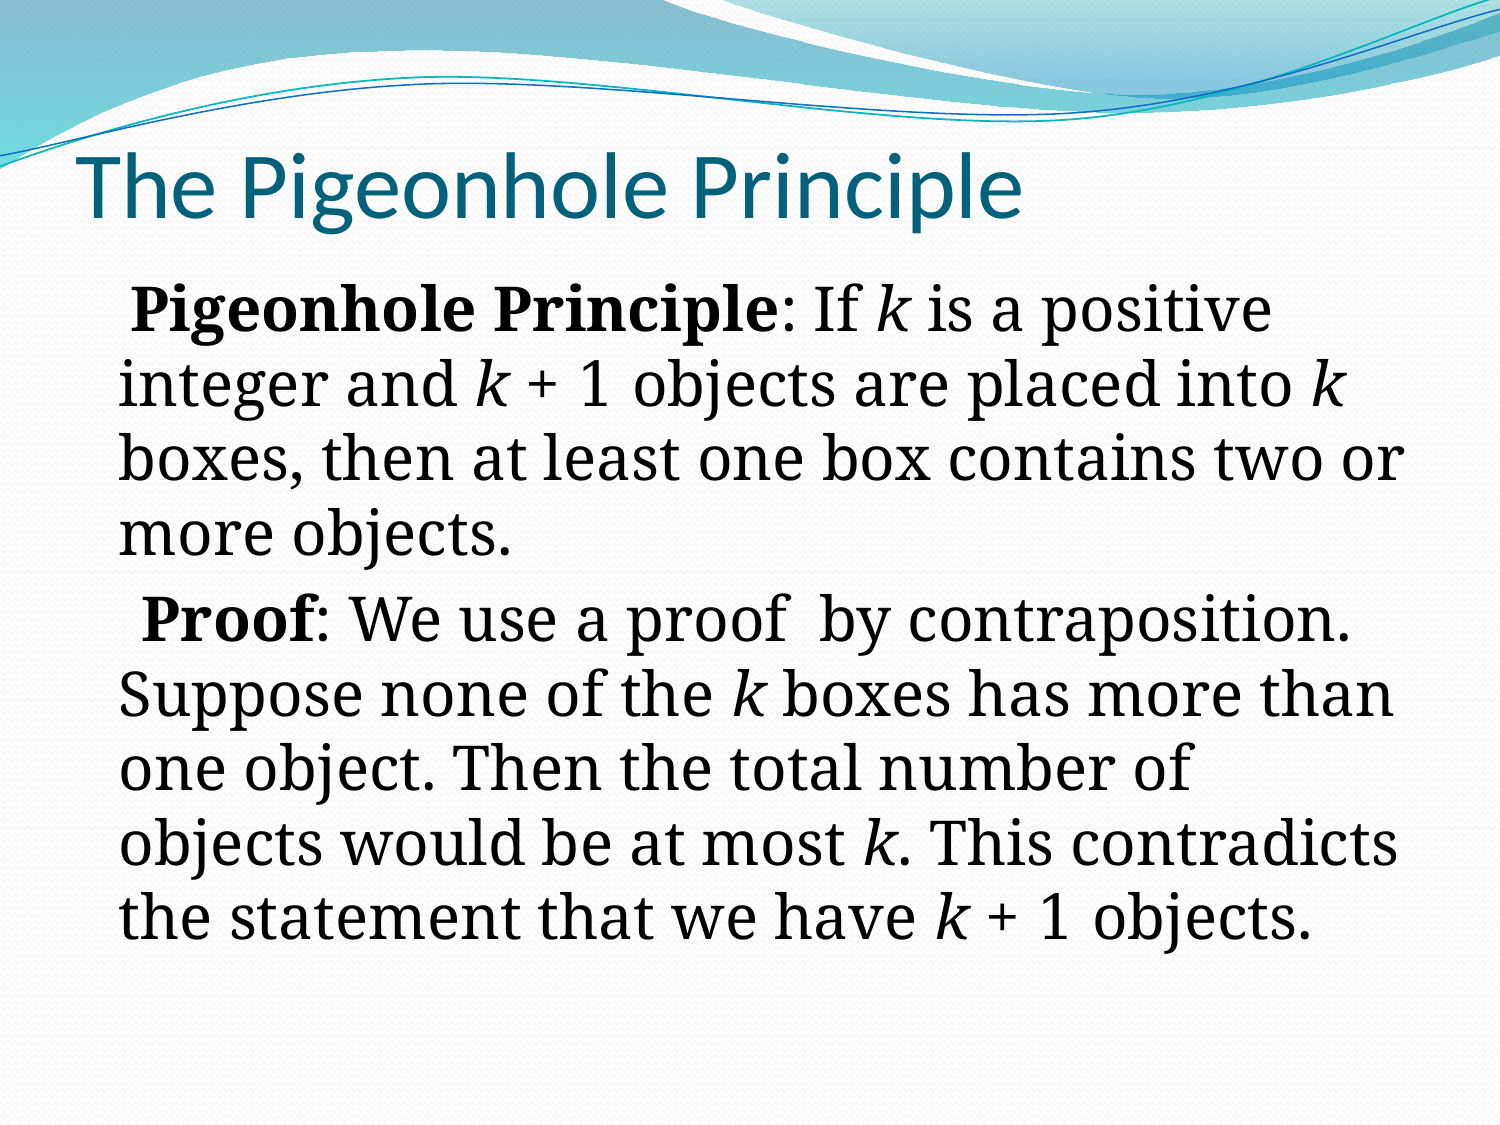

# The Pigeonhole Principle
    Pigeonhole Principle: If k is a positive integer and k + 1 objects are placed into k boxes, then at least one box contains two or more objects.
    Proof: We use a proof  by contraposition. Suppose none of the k boxes has more than one object. Then the total number of objects would be at most k. This contradicts the statement that we have k + 1 objects.